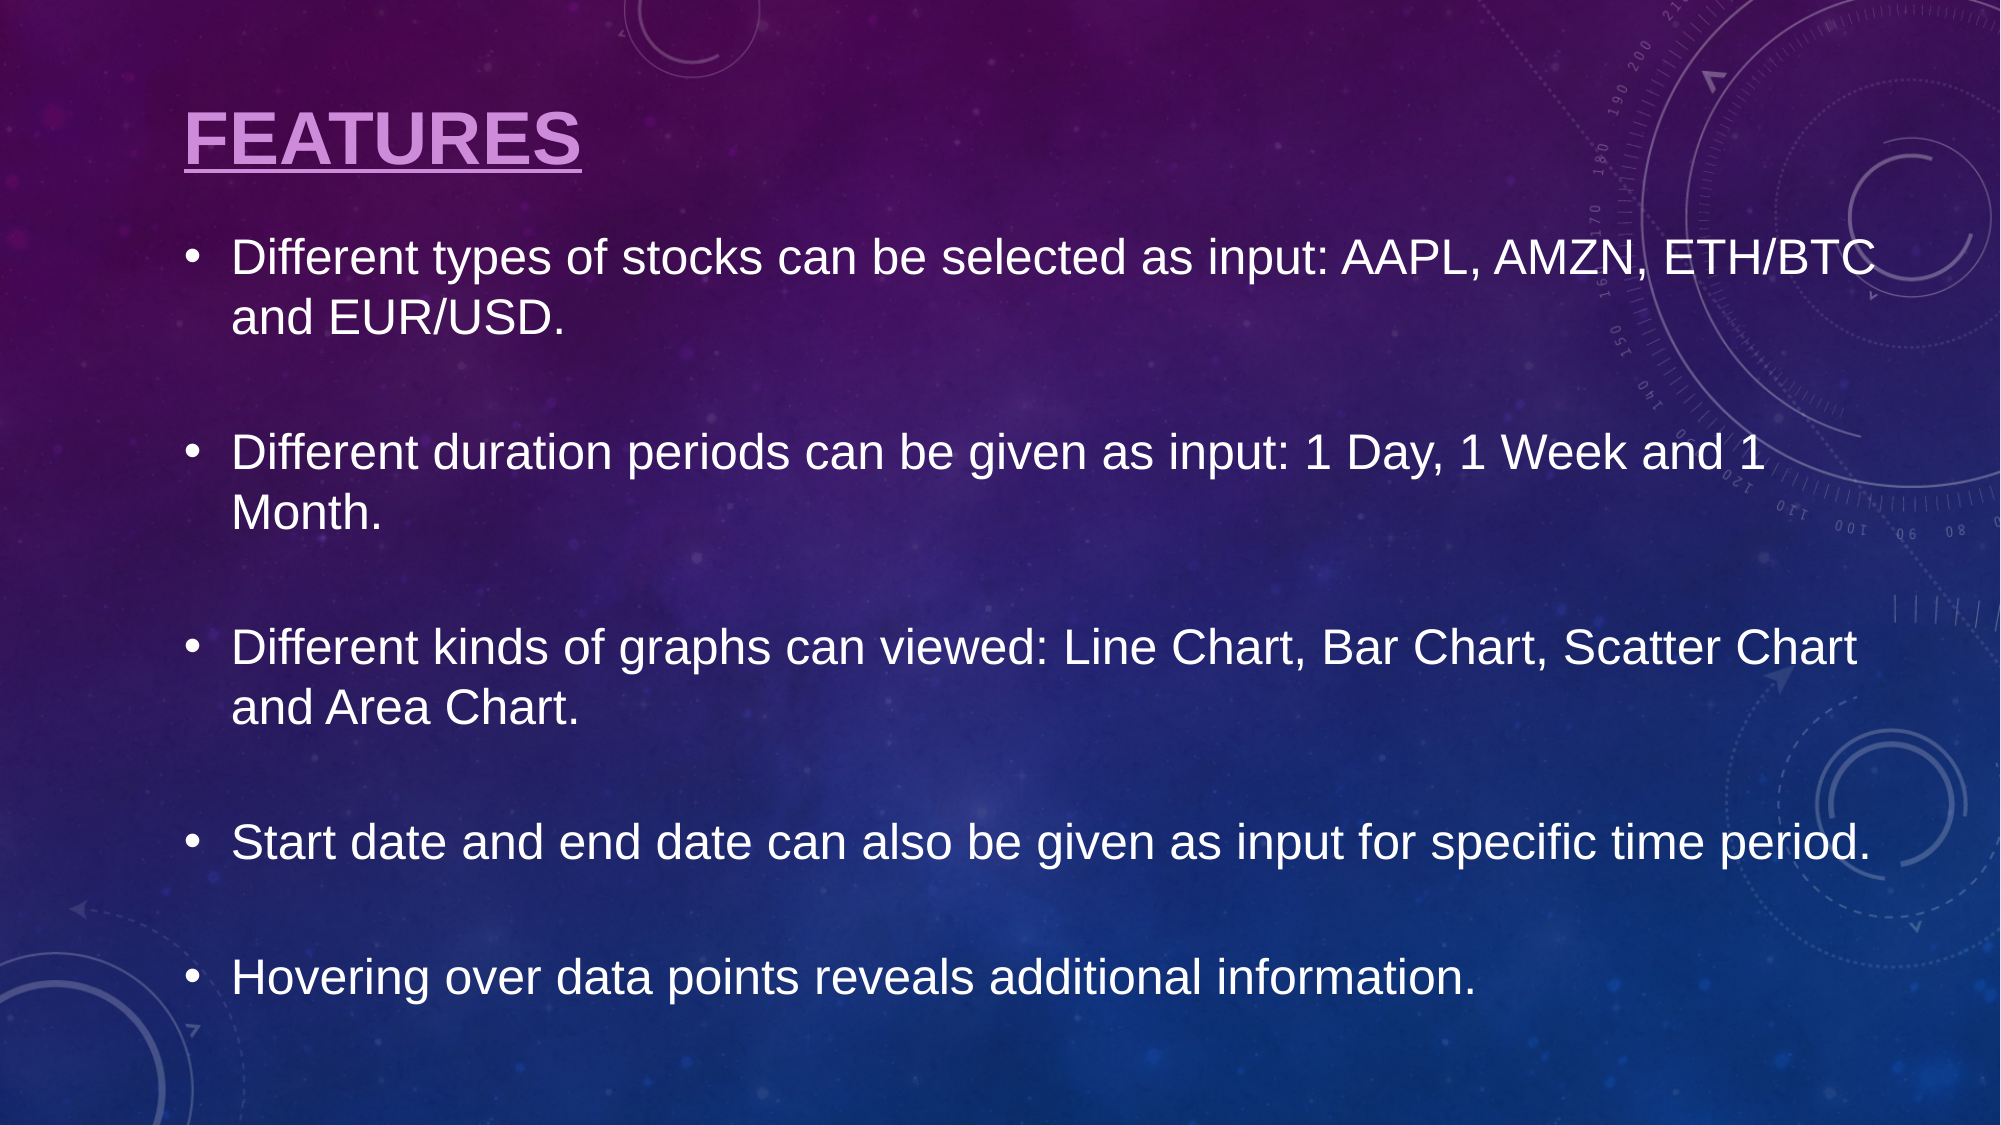

FEATURES

Different types of stocks can be selected as input: AAPL, AMZN, ETH/BTC and EUR/USD.
Different duration periods can be given as input: 1 Day, 1 Week and 1 Month.
Different kinds of graphs can viewed: Line Chart, Bar Chart, Scatter Chart and Area Chart.
Start date and end date can also be given as input for specific time period.
Hovering over data points reveals additional information.